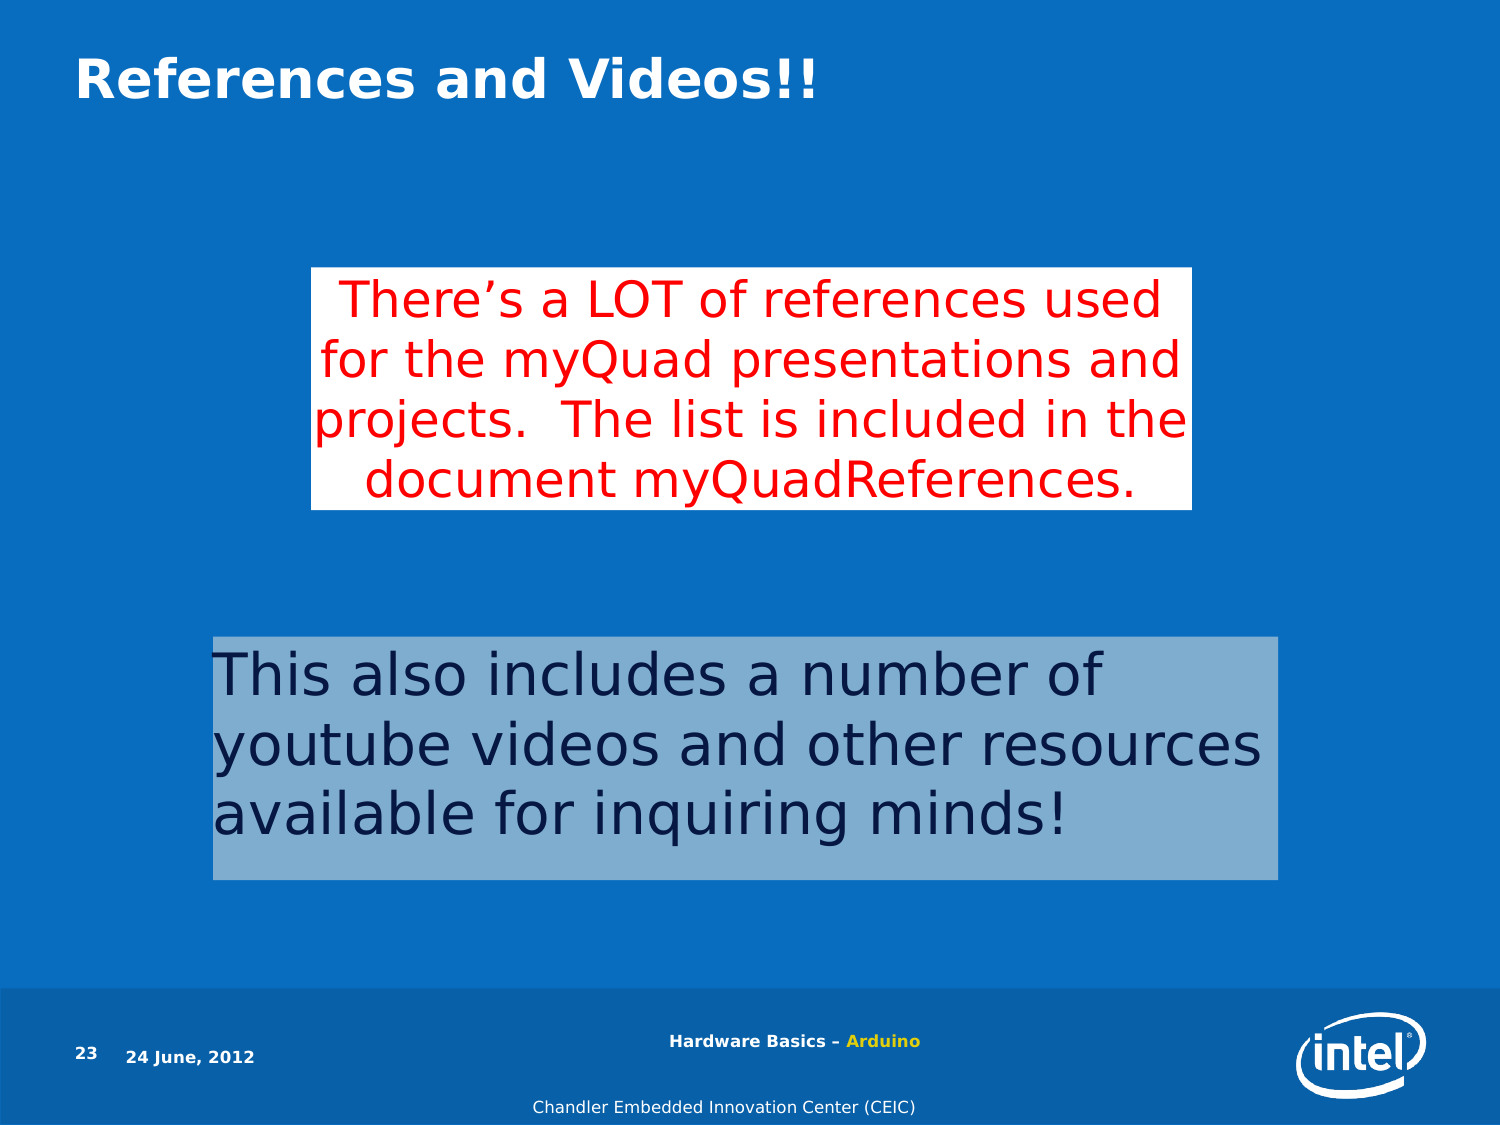

# References and Videos!!
There’s a LOT of references used for the myQuad presentations and projects.  The list is included in the document myQuadReferences.
This also includes a number of youtube videos and other resources available for inquiring minds!
Hardware Basics – Arduino
23
24 June, 2012